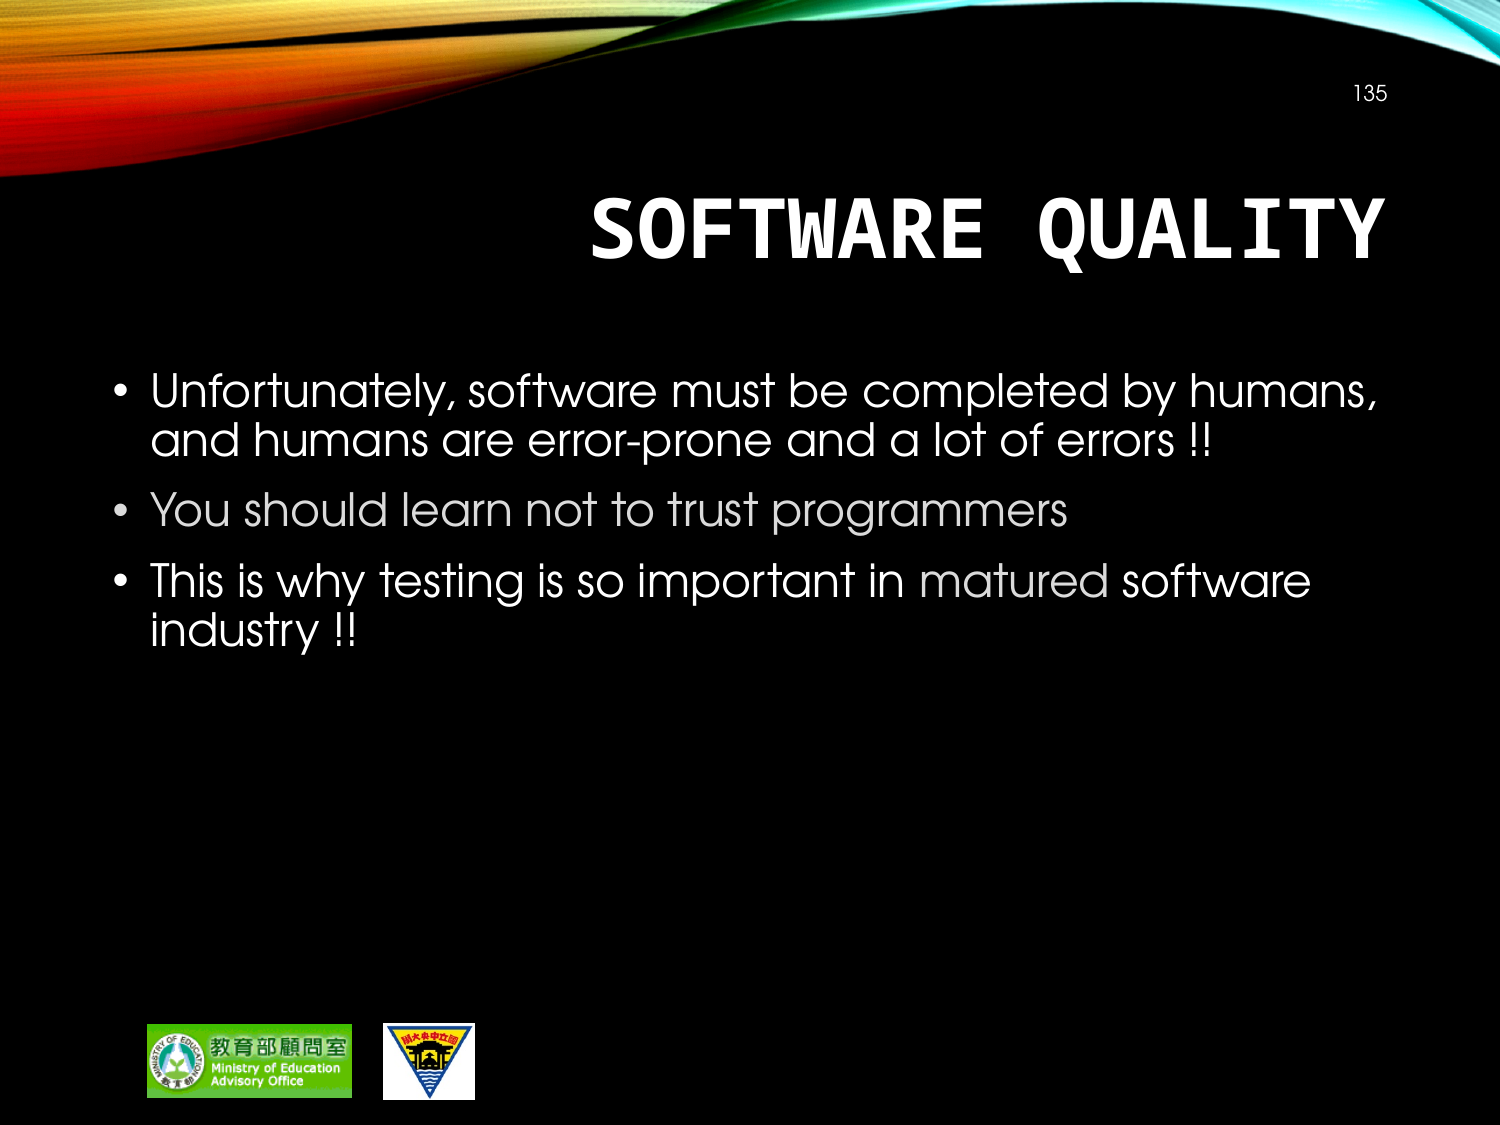

135
# Software Quality
Unfortunately, software must be completed by humans, and humans are error-prone and a lot of errors !!
You should learn not to trust programmers
This is why testing is so important in matured software industry !!